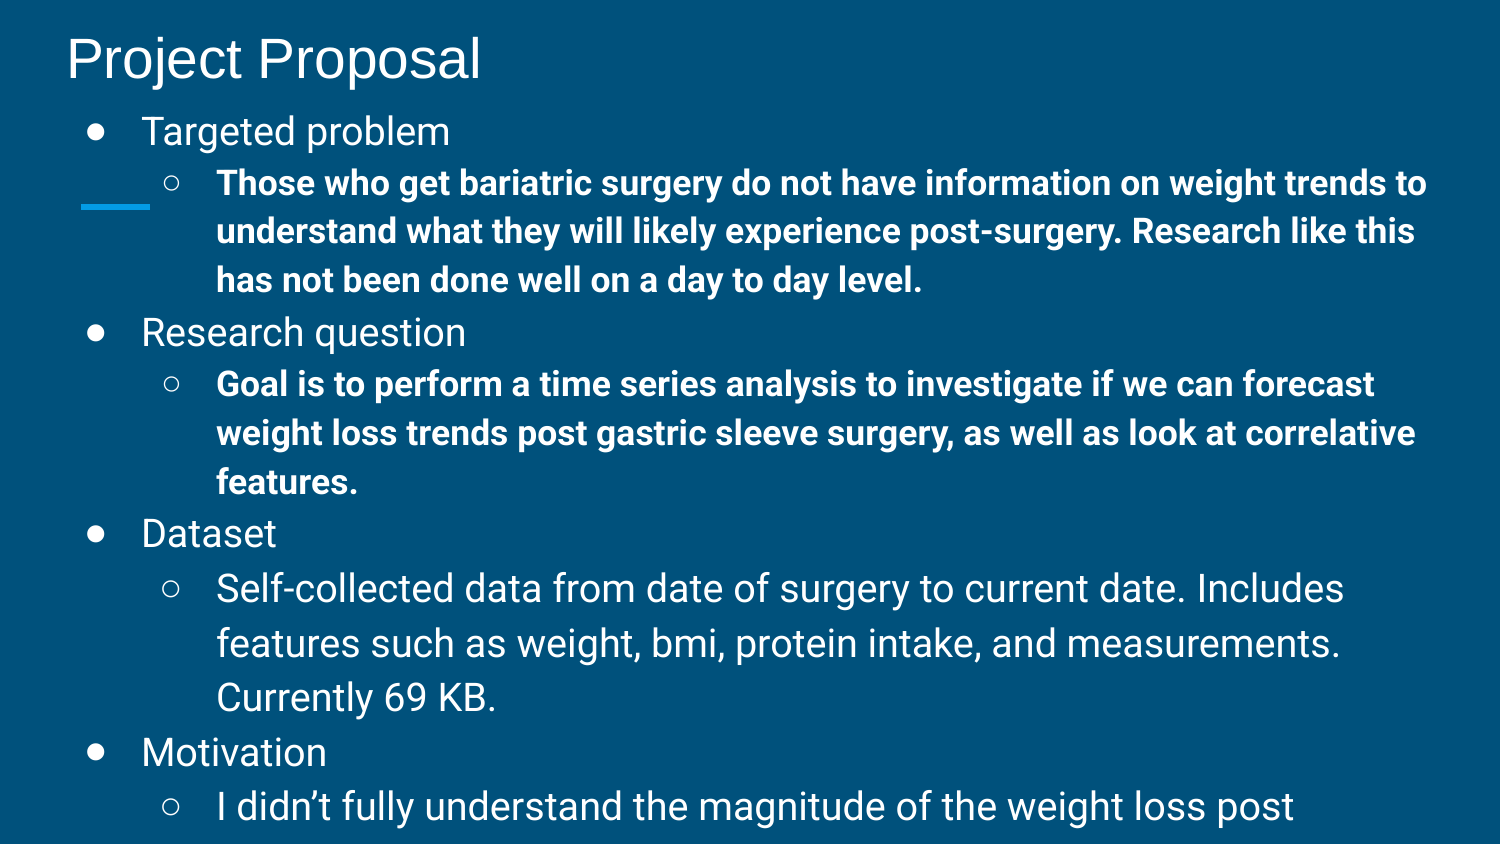

# Project Proposal
Targeted problem
Those who get bariatric surgery do not have information on weight trends to understand what they will likely experience post-surgery. Research like this has not been done well on a day to day level.
Research question
Goal is to perform a time series analysis to investigate if we can forecast weight loss trends post gastric sleeve surgery, as well as look at correlative features.
Dataset
Self-collected data from date of surgery to current date. Includes features such as weight, bmi, protein intake, and measurements. Currently 69 KB.
Motivation
I didn’t fully understand the magnitude of the weight loss post surgery and feel others must feel the same. Data science has not been used to analyze this kind of data.